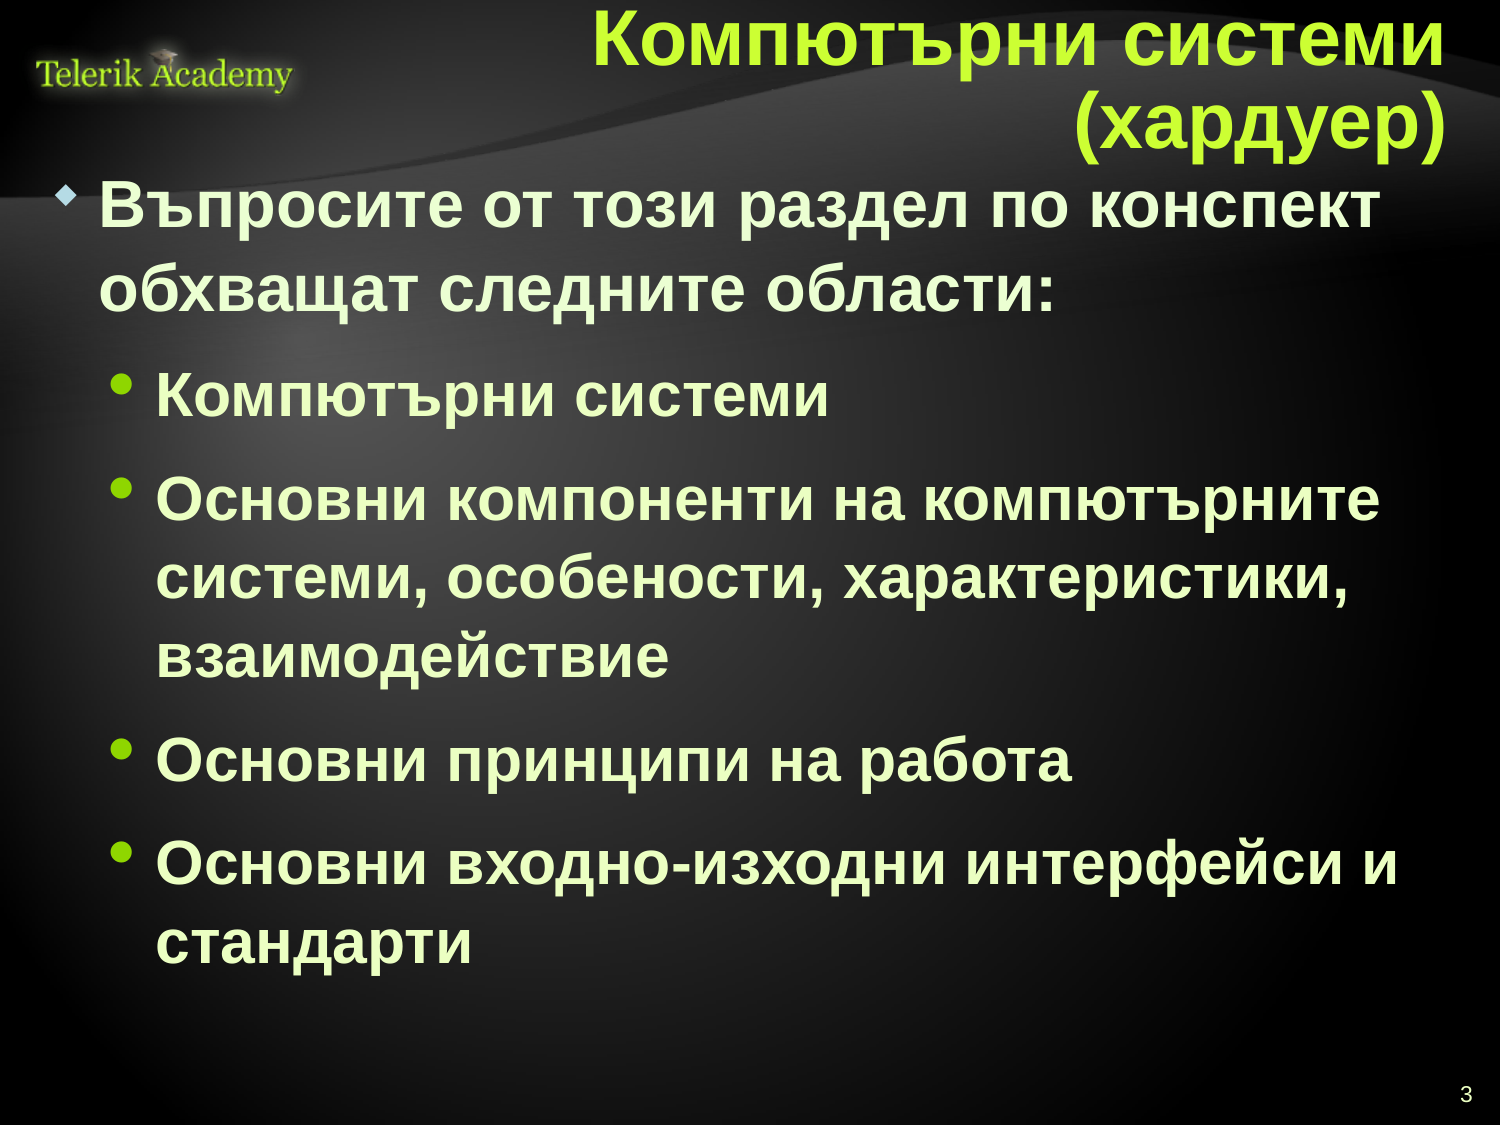

# Компютърни системи (хардуер)
Въпросите от този раздел по конспект обхващат следните области:
Компютърни системи
Основни компоненти на компютърните системи, особености, характеристики, взаимодействие
Основни принципи на работа
Основни входно-изходни интерфейси и стандарти
3